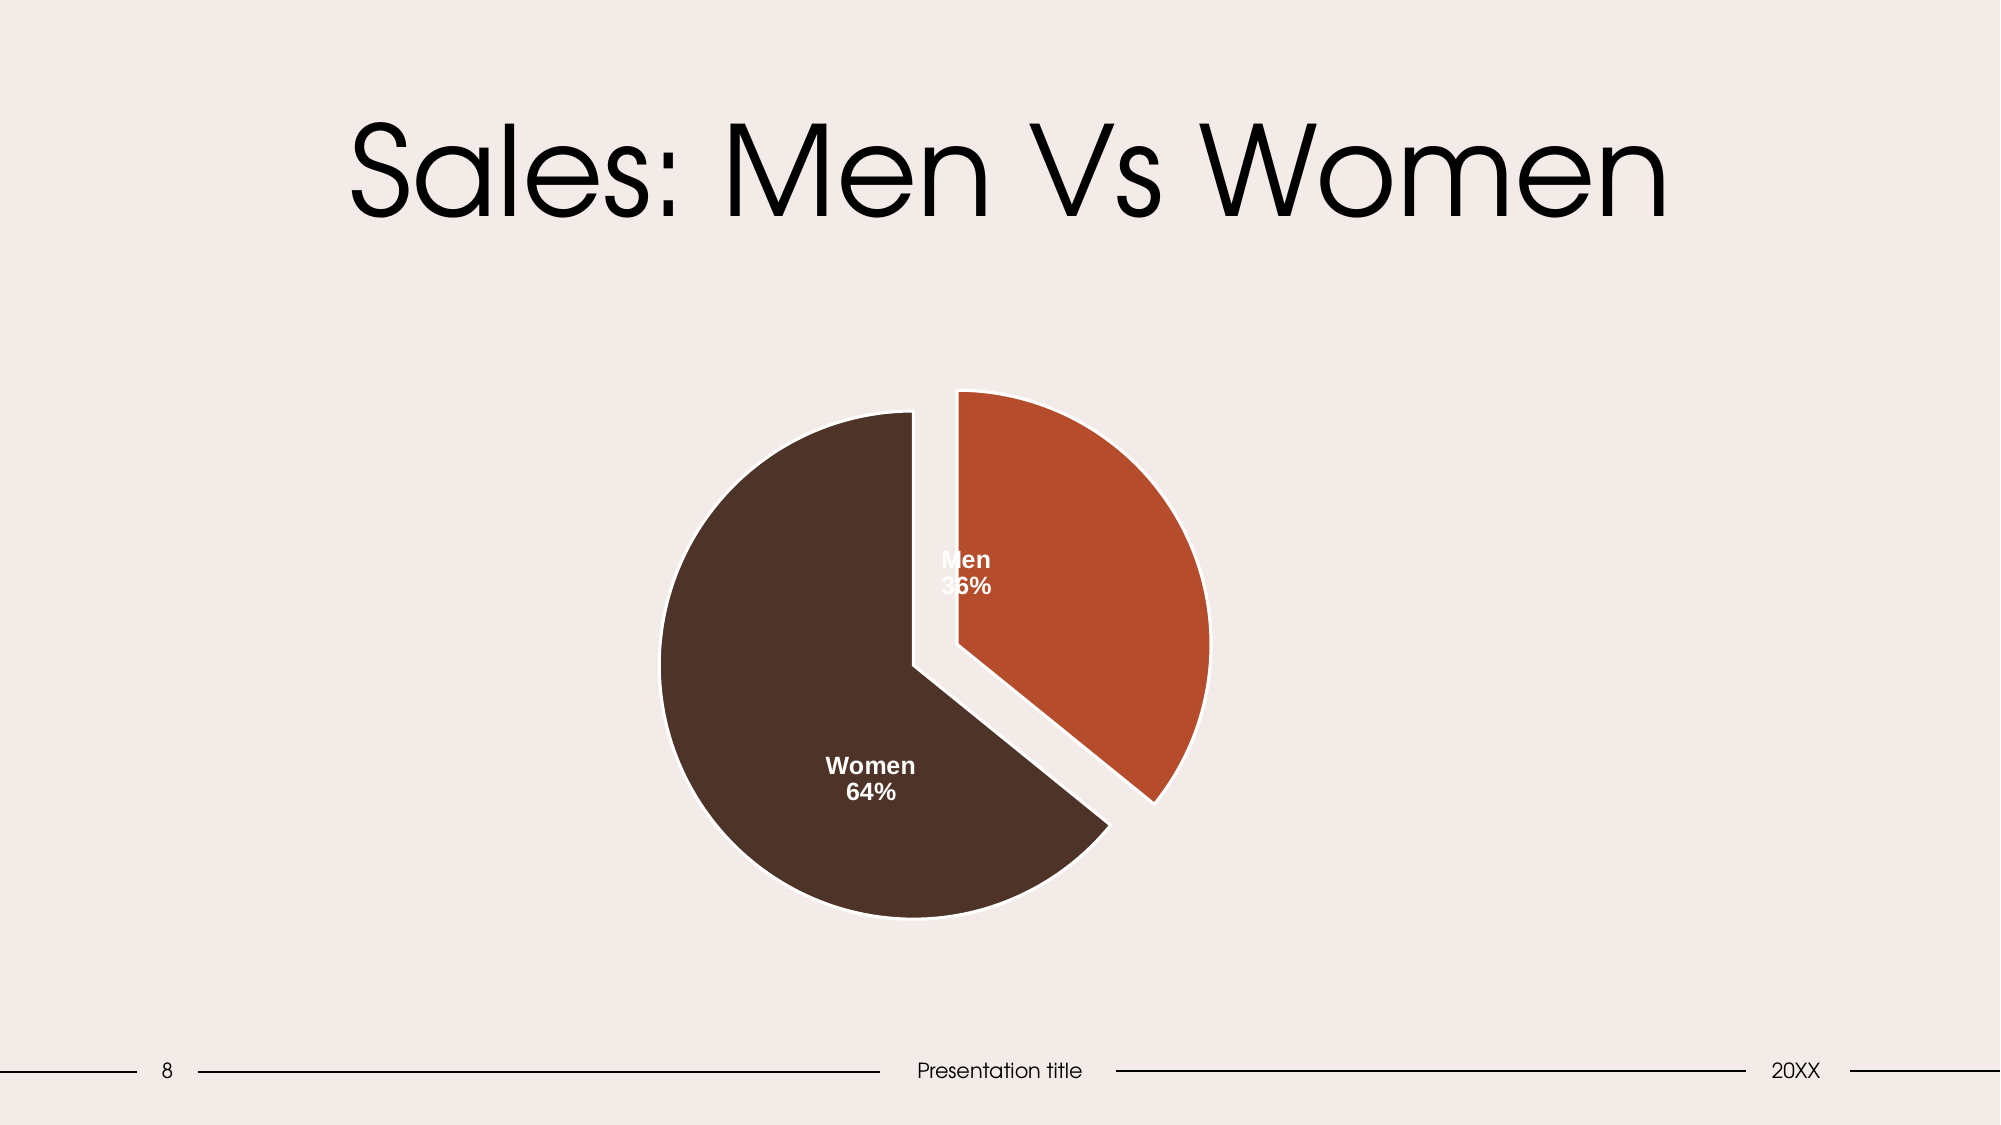

# Sales: Men Vs Women

### Chart

| Category | Total |
|---|---|
| Men | 7459888.0 |
| Women | 13352541.0 |
8
Presentation title
20XX